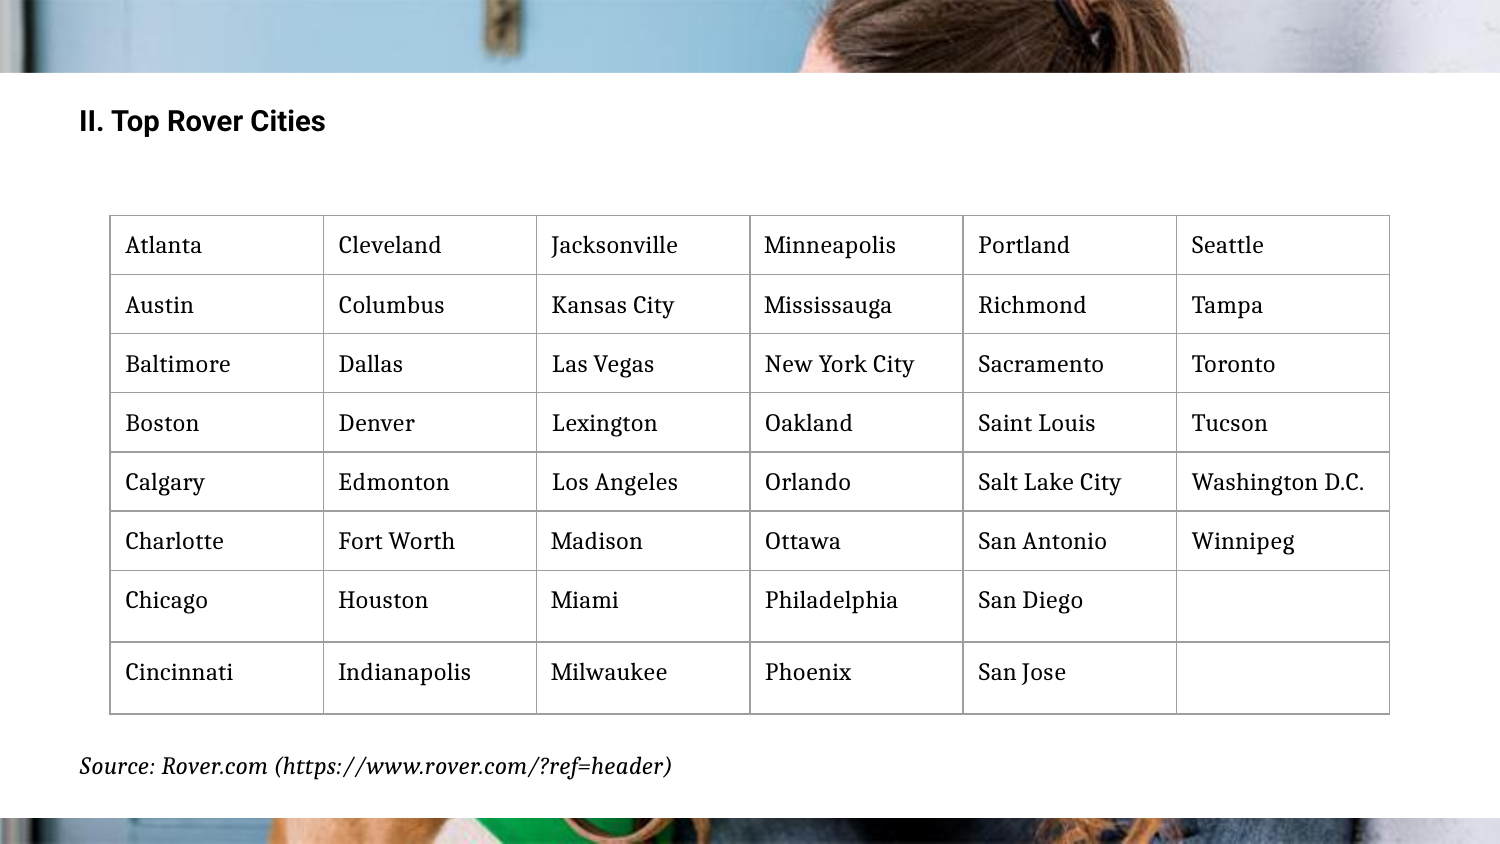

# II. Top Rover Cities
| Atlanta | Cleveland | Jacksonville | Minneapolis | Portland | Seattle |
| --- | --- | --- | --- | --- | --- |
| Austin | Columbus | Kansas City | Mississauga | Richmond | Tampa |
| Baltimore | Dallas | Las Vegas | New York City | Sacramento | Toronto |
| Boston | Denver | Lexington | Oakland | Saint Louis | Tucson |
| Calgary | Edmonton | Los Angeles | Orlando | Salt Lake City | Washington D.C. |
| Charlotte | Fort Worth | Madison | Ottawa | San Antonio | Winnipeg |
| Chicago | Houston | Miami | Philadelphia | San Diego |  |
| Cincinnati | Indianapolis | Milwaukee | Phoenix | San Jose |  |
Source: Rover.com (https://www.rover.com/?ref=header)